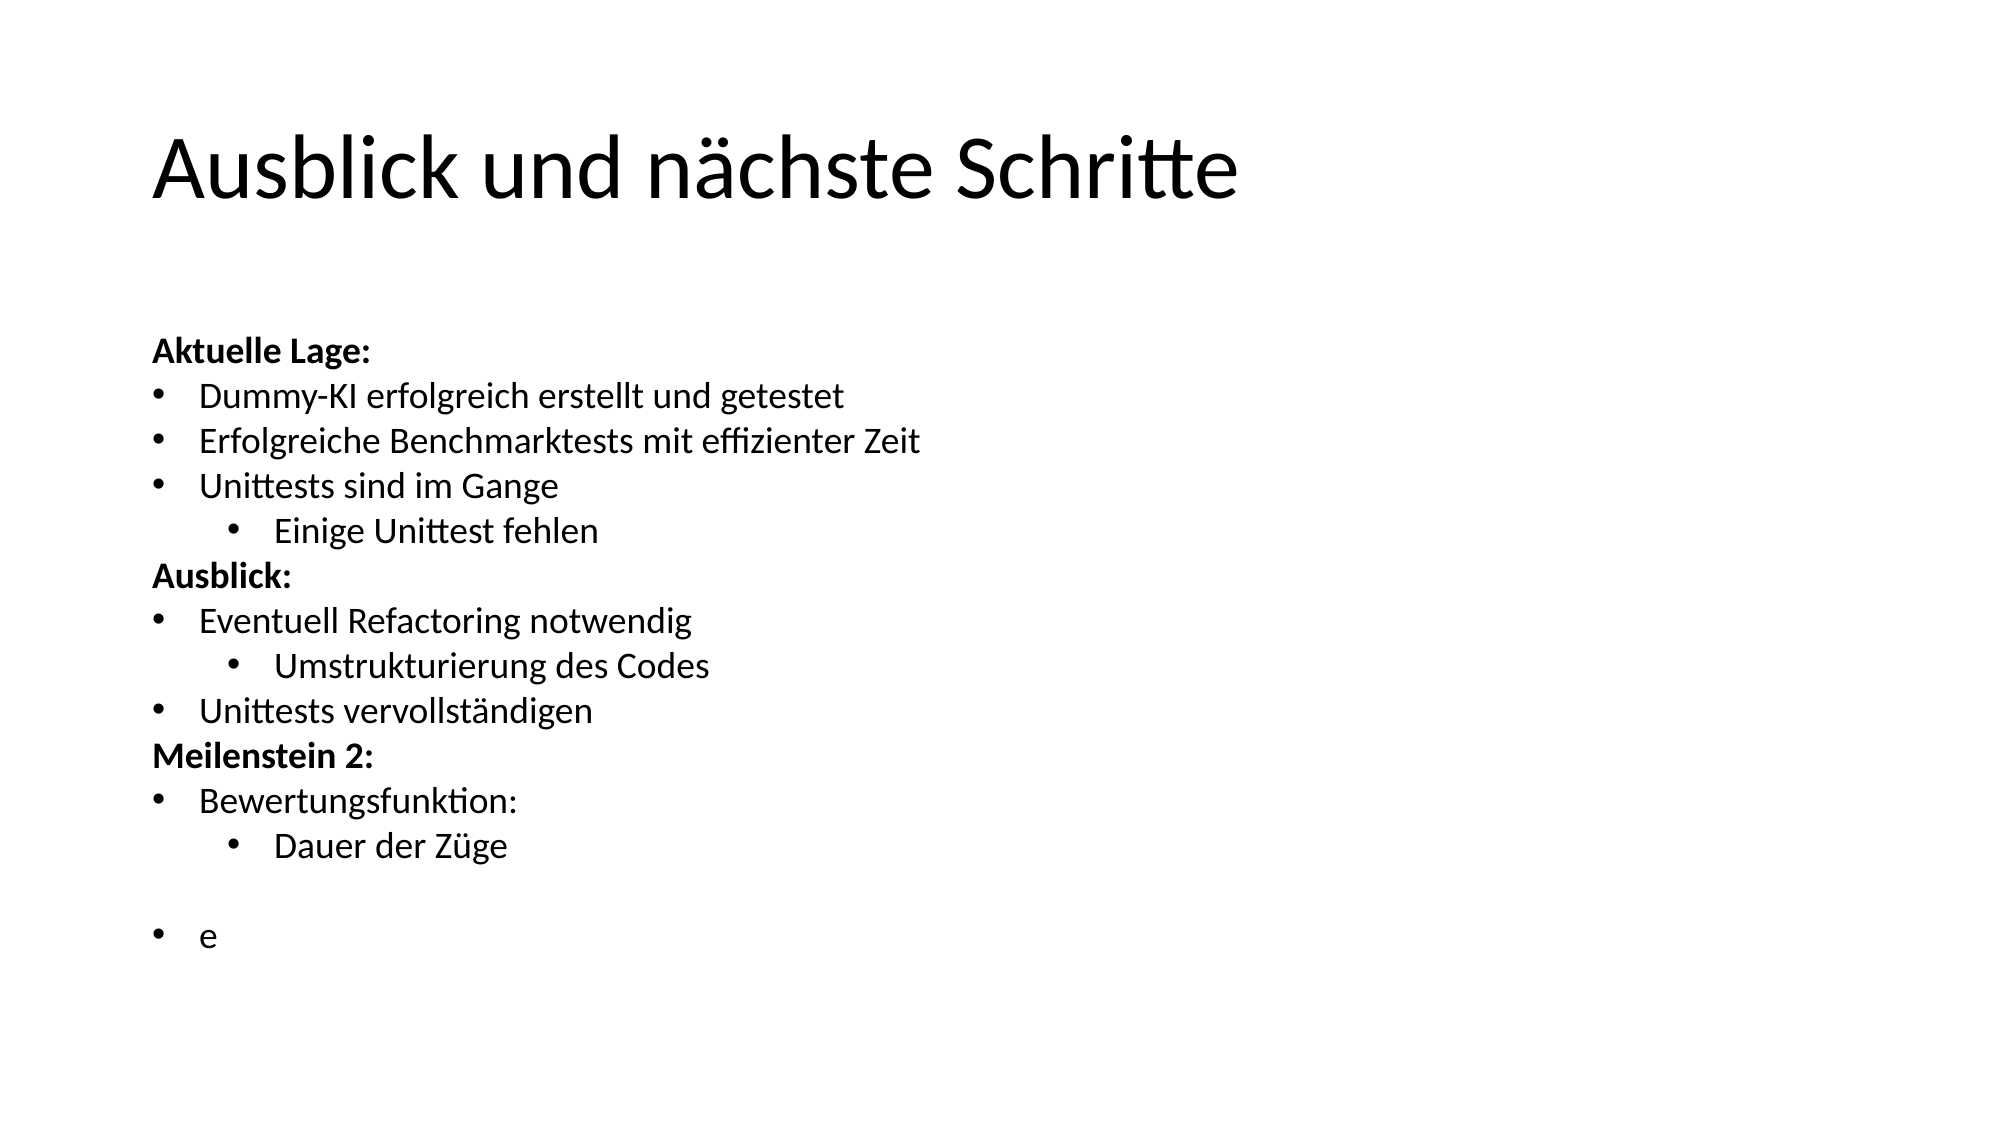

# Ausblick und nächste Schritte
Aktuelle Lage:
Dummy-KI erfolgreich erstellt und getestet
Erfolgreiche Benchmarktests mit effizienter Zeit
Unittests sind im Gange
Einige Unittest fehlen
Ausblick:
Eventuell Refactoring notwendig
Umstrukturierung des Codes
Unittests vervollständigen
Meilenstein 2:
Bewertungsfunktion:
Dauer der Züge

e